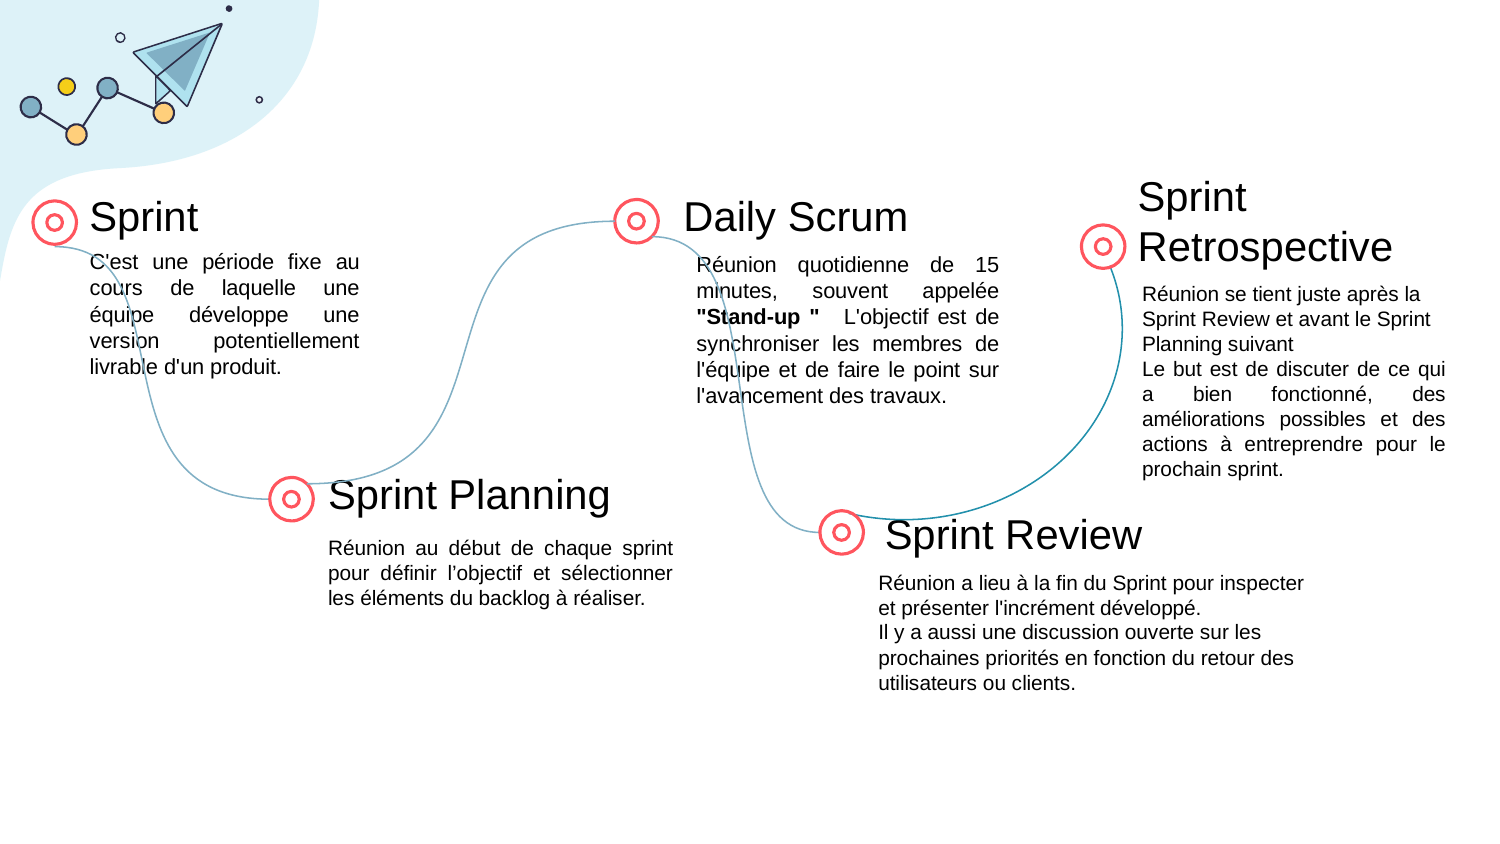

Sprint Retrospective

Sprint
Daily Scrum

C'est une période fixe au cours de laquelle une équipe développe une version potentiellement livrable d'un produit.
Réunion quotidienne de 15 minutes, souvent appelée "Stand-up "   L'objectif est de synchroniser les membres de l'équipe et de faire le point sur l'avancement des travaux.
Réunion se tient juste après la Sprint Review et avant le Sprint Planning suivant
Le but est de discuter de ce qui a bien fonctionné, des améliorations possibles et des actions à entreprendre pour le prochain sprint.
Sprint Planning

       Sprint Review

Réunion au début de chaque sprint pour définir l’objectif et sélectionner les éléments du backlog à réaliser.
Réunion a lieu à la fin du Sprint pour inspecter et présenter l'incrément développé.
Il y a aussi une discussion ouverte sur les prochaines priorités en fonction du retour des utilisateurs ou clients.